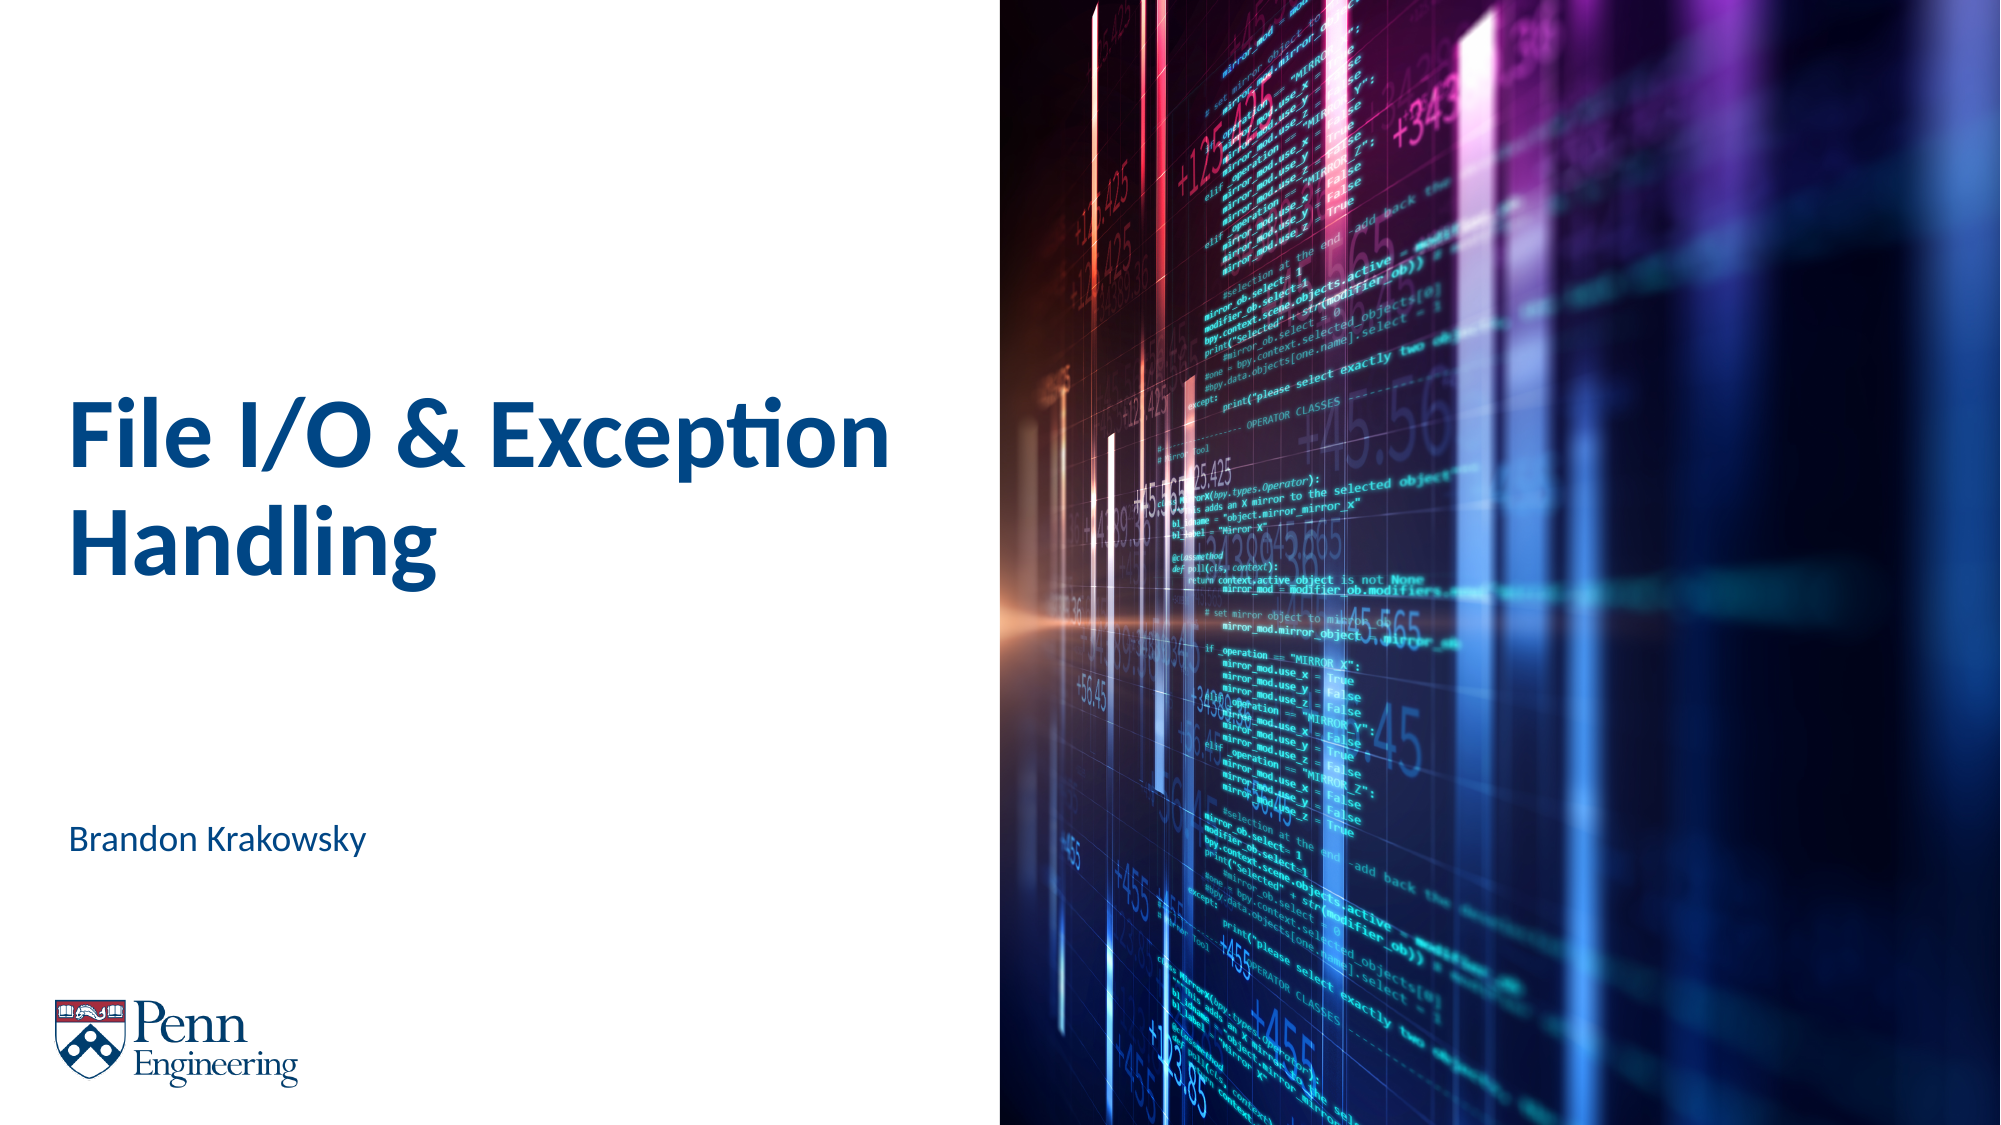

File I/O & Exception Handling
Brandon Krakowsky